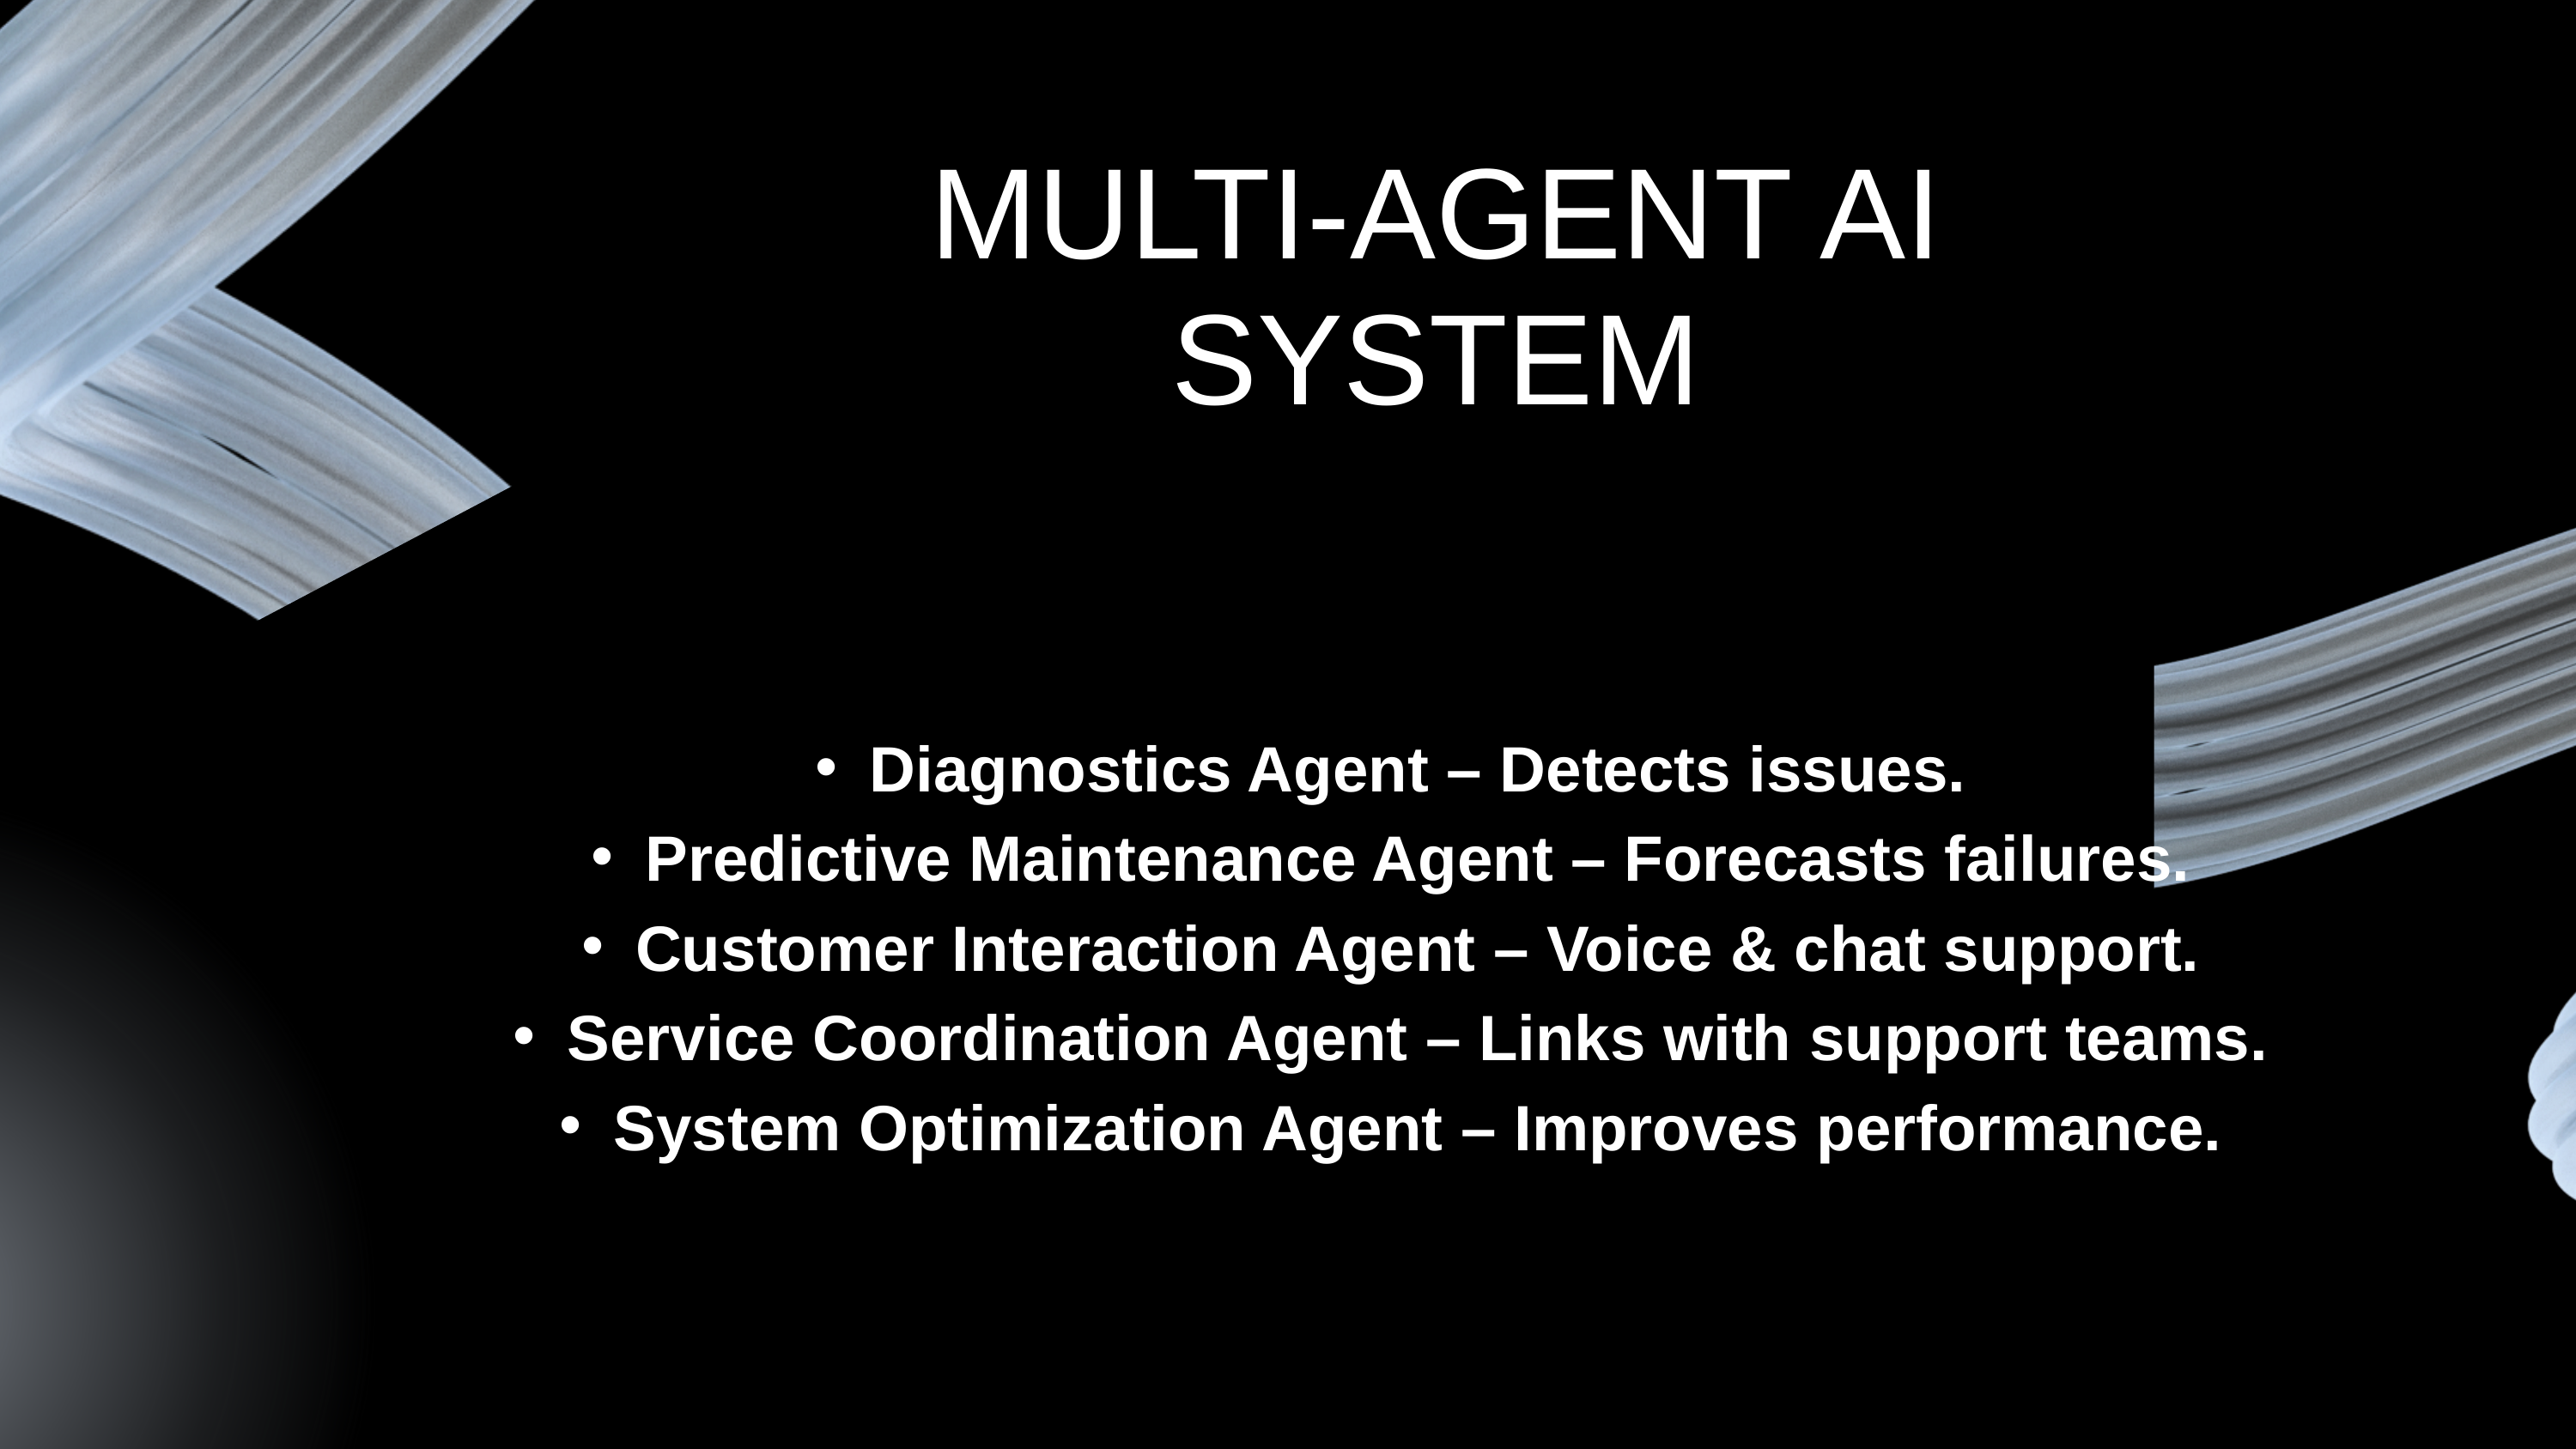

MULTI-AGENT AI SYSTEM

Diagnostics Agent – Detects issues.
Predictive Maintenance Agent – Forecasts failures.
Customer Interaction Agent – Voice & chat support.
Service Coordination Agent – Links with support teams.
System Optimization Agent – Improves performance.